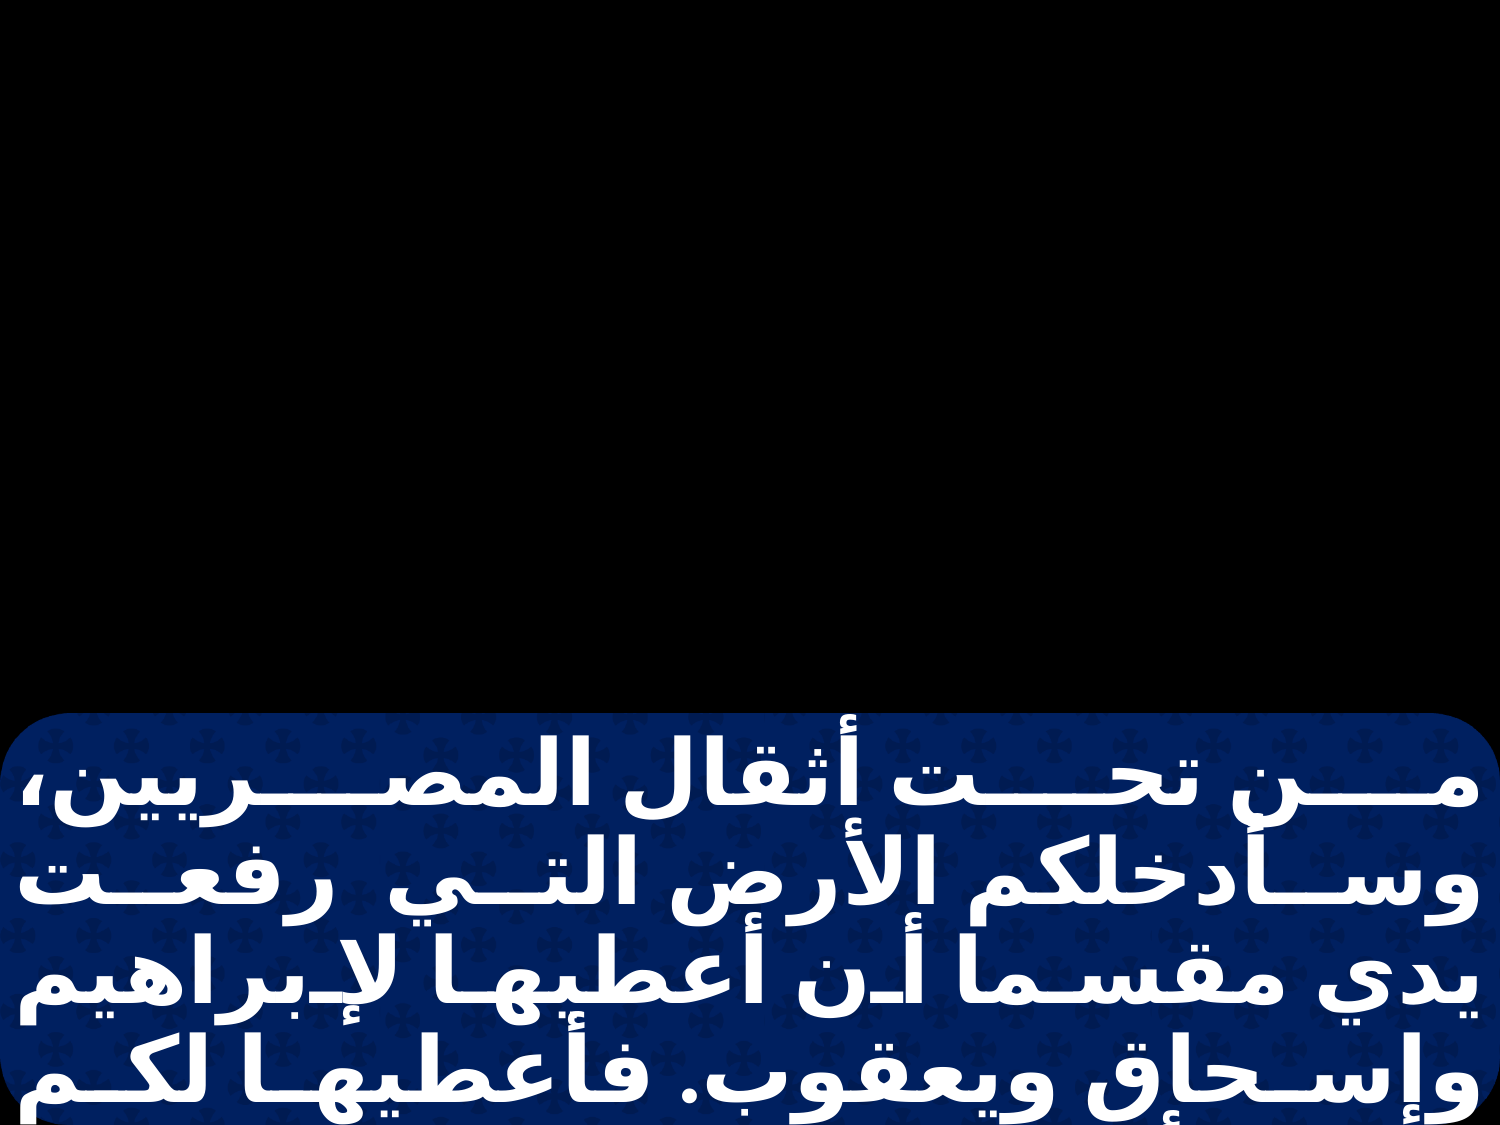

من تحت أثقال المصريين، وسأدخلكم الأرض التي  رفعت يدي مقسما أن أعطيها لإبراهيم وإسحاق ويعقوب. فأعطيها لكم ميرائا. أنا الرب.". فكلم  موسى بني إسرائيل بذلك، فلم يسمعوا لموسى